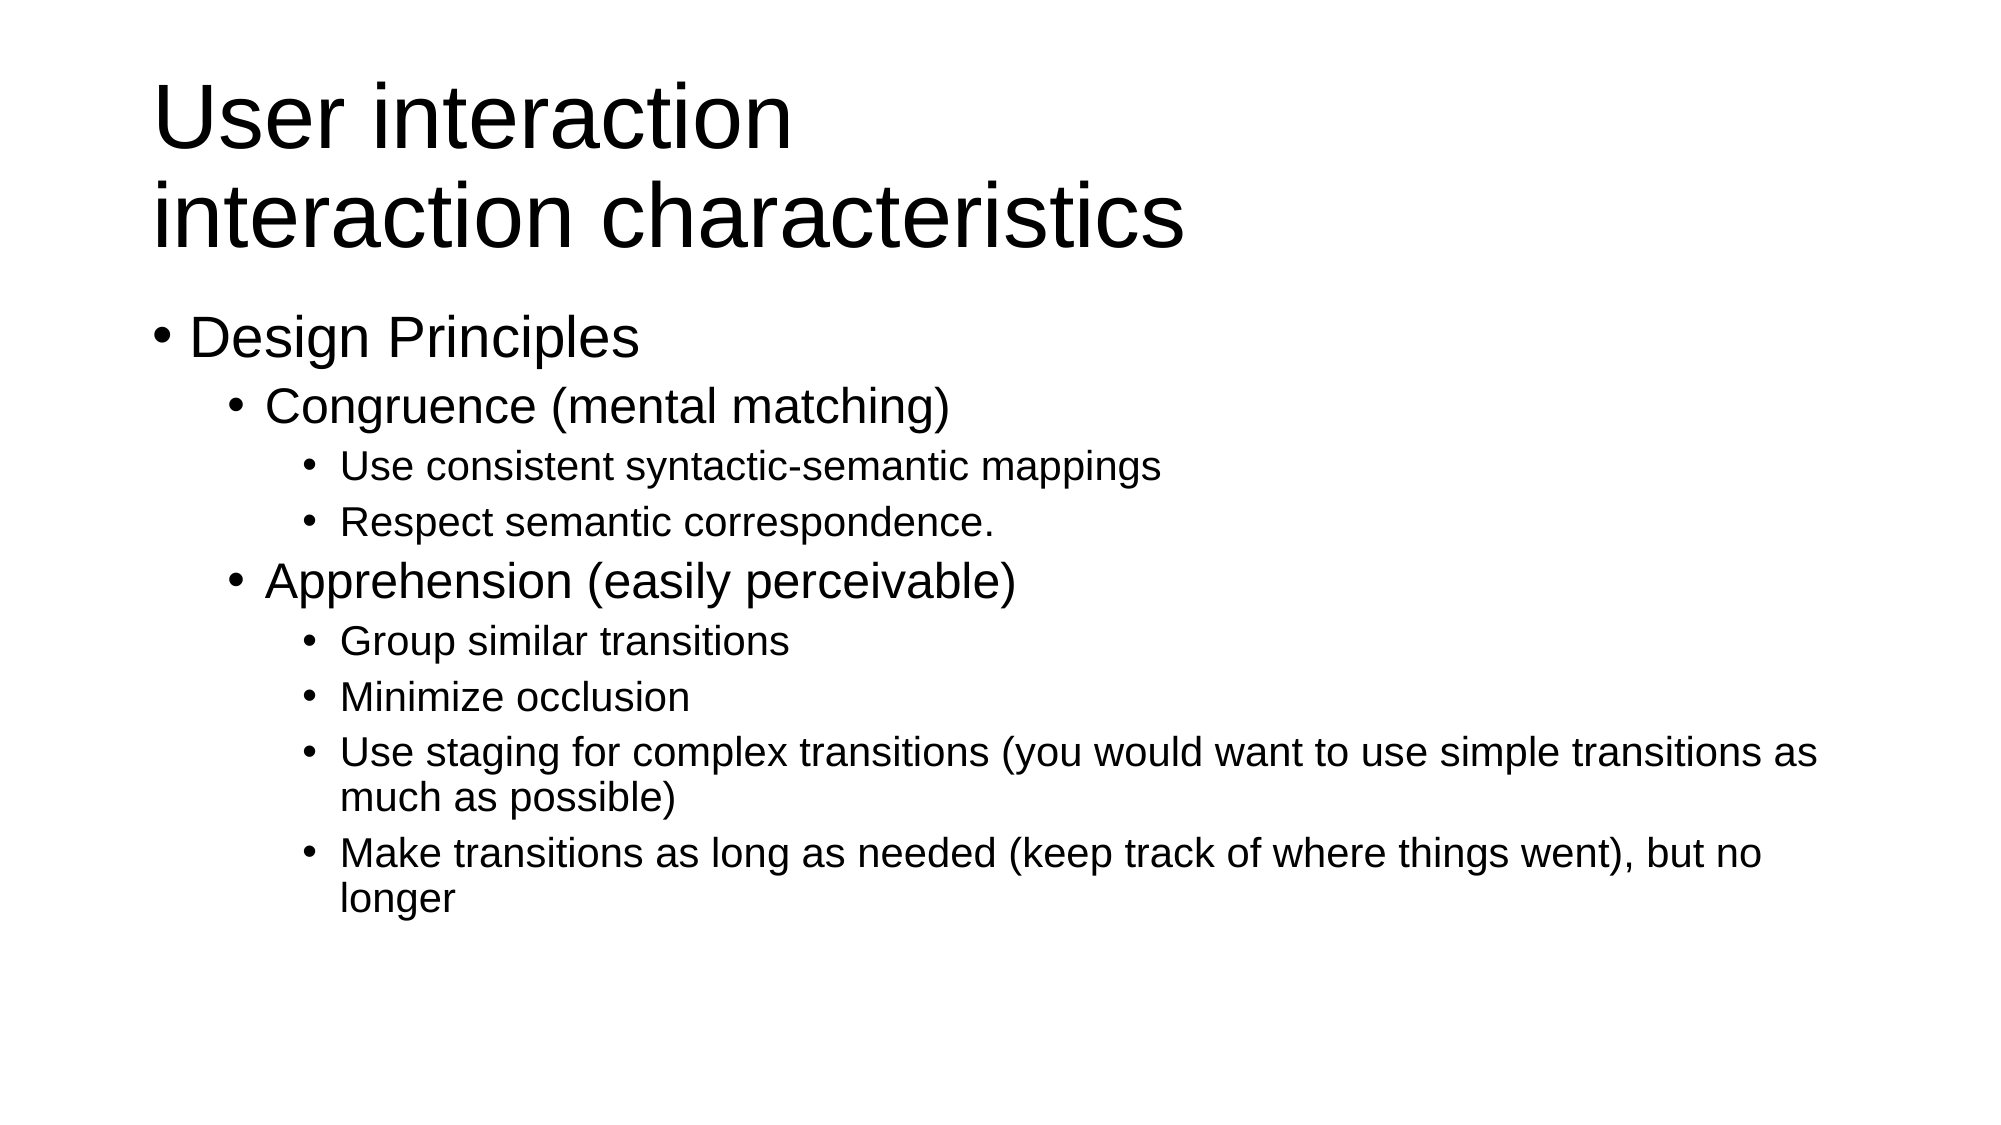

# User interaction interaction characteristics
Design Principles
Congruence (mental matching)
Use consistent syntactic-semantic mappings
Respect semantic correspondence.
Apprehension (easily perceivable)
Group similar transitions
Minimize occlusion
Use staging for complex transitions (you would want to use simple transitions as much as possible)
Make transitions as long as needed (keep track of where things went), but no longer